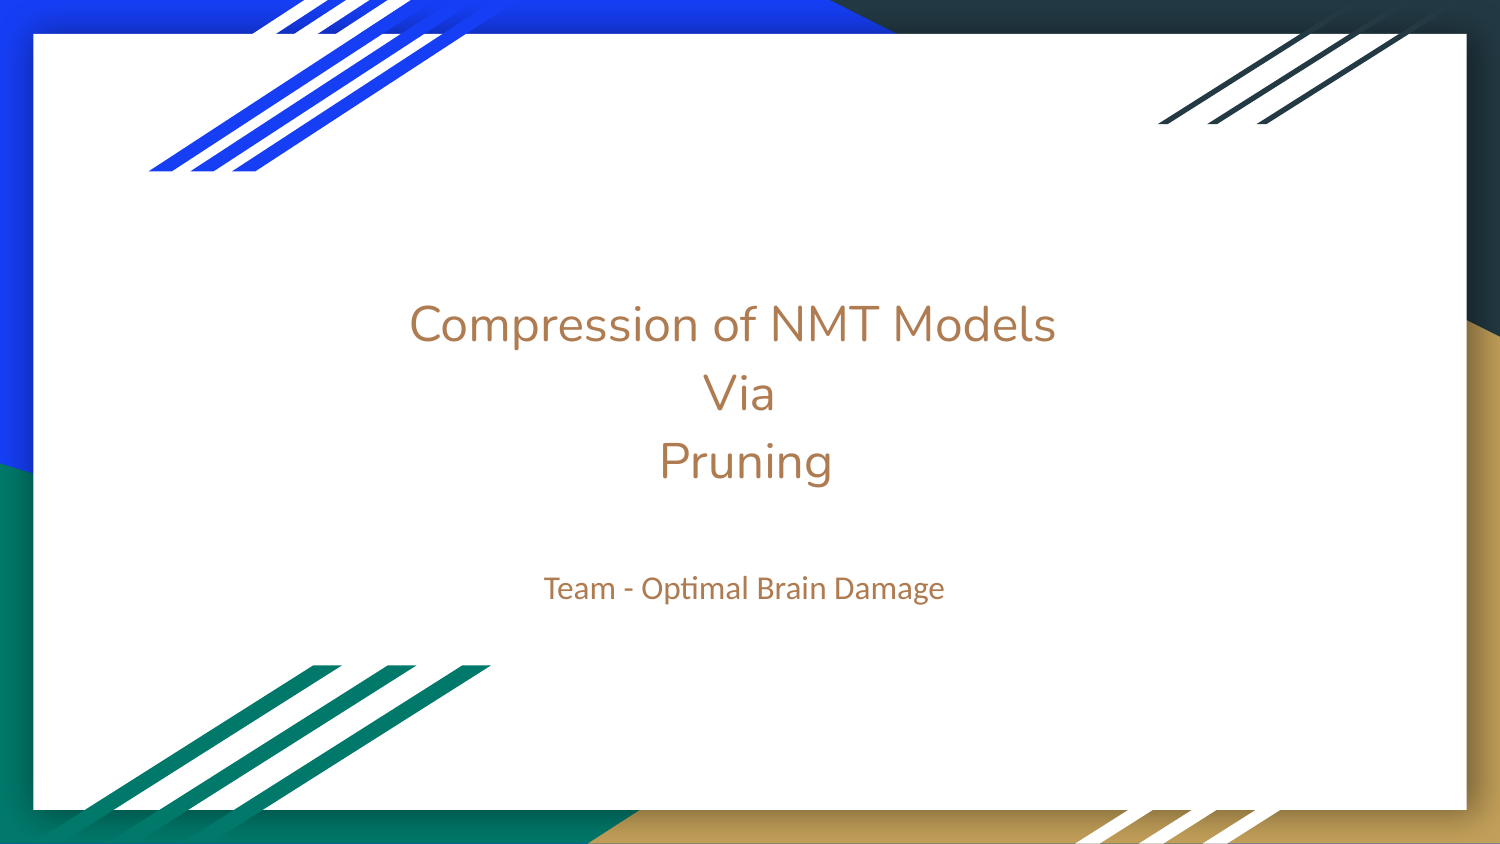

# Compression of NMT Models
Via
 Pruning

Team - Optimal Brain Damage